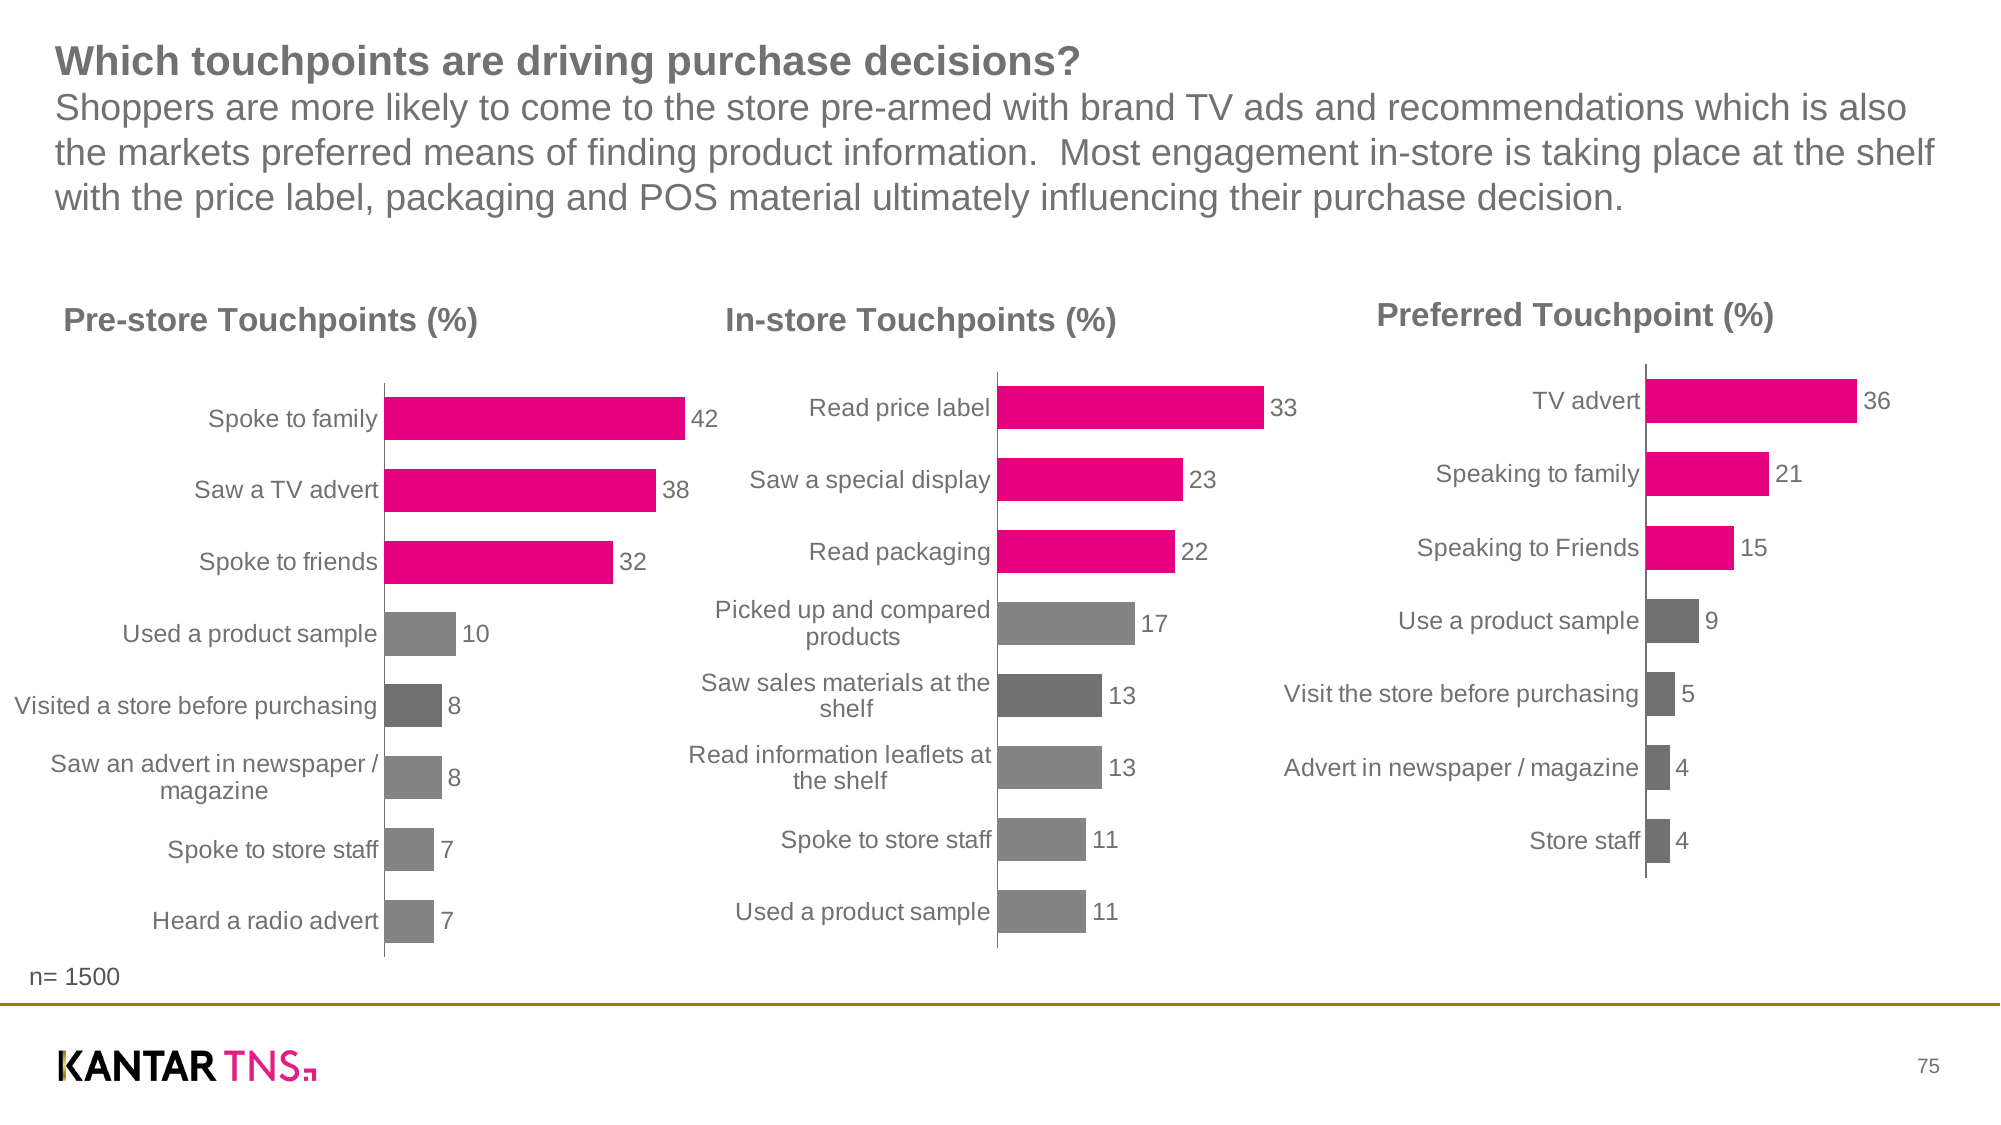

# Which touchpoints are driving purchase decisions?
Shoppers are more likely to come to the store pre-armed with brand TV ads and recommendations which is also the markets preferred means of finding product information.  Most engagement in-store is taking place at the shelf with the price label, packaging and POS material ultimately influencing their purchase decision.

### Chart: Preferred Touchpoint (%)

| Category | Series 1 |
|---|---|
| TV advert | 36.0 |
| Speaking to family | 21.0 |
| Speaking to Friends | 15.0 |
| Use a product sample | 9.0 |
| Visit the store before purchasing | 5.0 |
| Advert in newspaper / magazine | 4.0 |
| Store staff | 4.0 |

### Chart: In-store Touchpoints (%)

| Category | Series 1 |
|---|---|
| Read price label | 33.0 |
| Saw a special display | 23.0 |
| Read packaging | 22.0 |
| Picked up and compared products | 17.0 |
| Saw sales materials at the shelf | 13.0 |
| Read information leaflets at the shelf | 13.0 |
| Spoke to store staff | 11.0 |
| Used a product sample | 11.0 |

### Chart: Pre-store Touchpoints (%)

| Category | Series 1 |
|---|---|
| Spoke to family | 42.0 |
| Saw a TV advert | 38.0 |
| Spoke to friends | 32.0 |
| Used a product sample | 10.0 |
| Visited a store before purchasing | 8.0 |
| Saw an advert in newspaper / magazine | 8.0 |
| Spoke to store staff | 7.0 |
| Heard a radio advert | 7.0 |
n= 1500
75